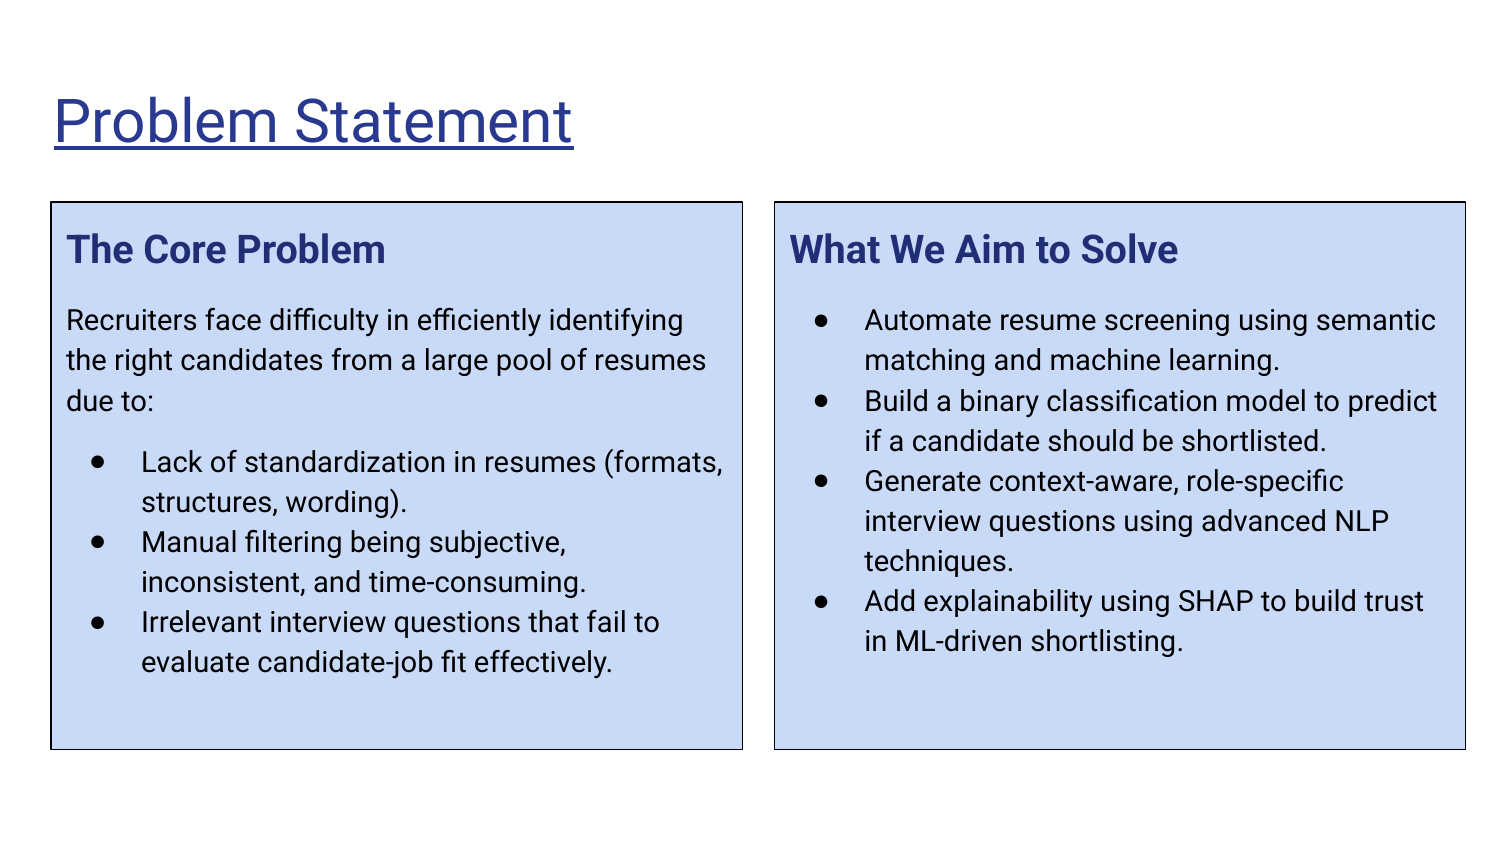

# Problem Statement
The Core Problem
Recruiters face difficulty in efficiently identifying the right candidates from a large pool of resumes due to:
Lack of standardization in resumes (formats, structures, wording).
Manual filtering being subjective, inconsistent, and time-consuming.
Irrelevant interview questions that fail to evaluate candidate-job fit effectively.

What We Aim to Solve
Automate resume screening using semantic matching and machine learning.
Build a binary classification model to predict if a candidate should be shortlisted.
Generate context-aware, role-specific interview questions using advanced NLP techniques.
Add explainability using SHAP to build trust in ML-driven shortlisting.